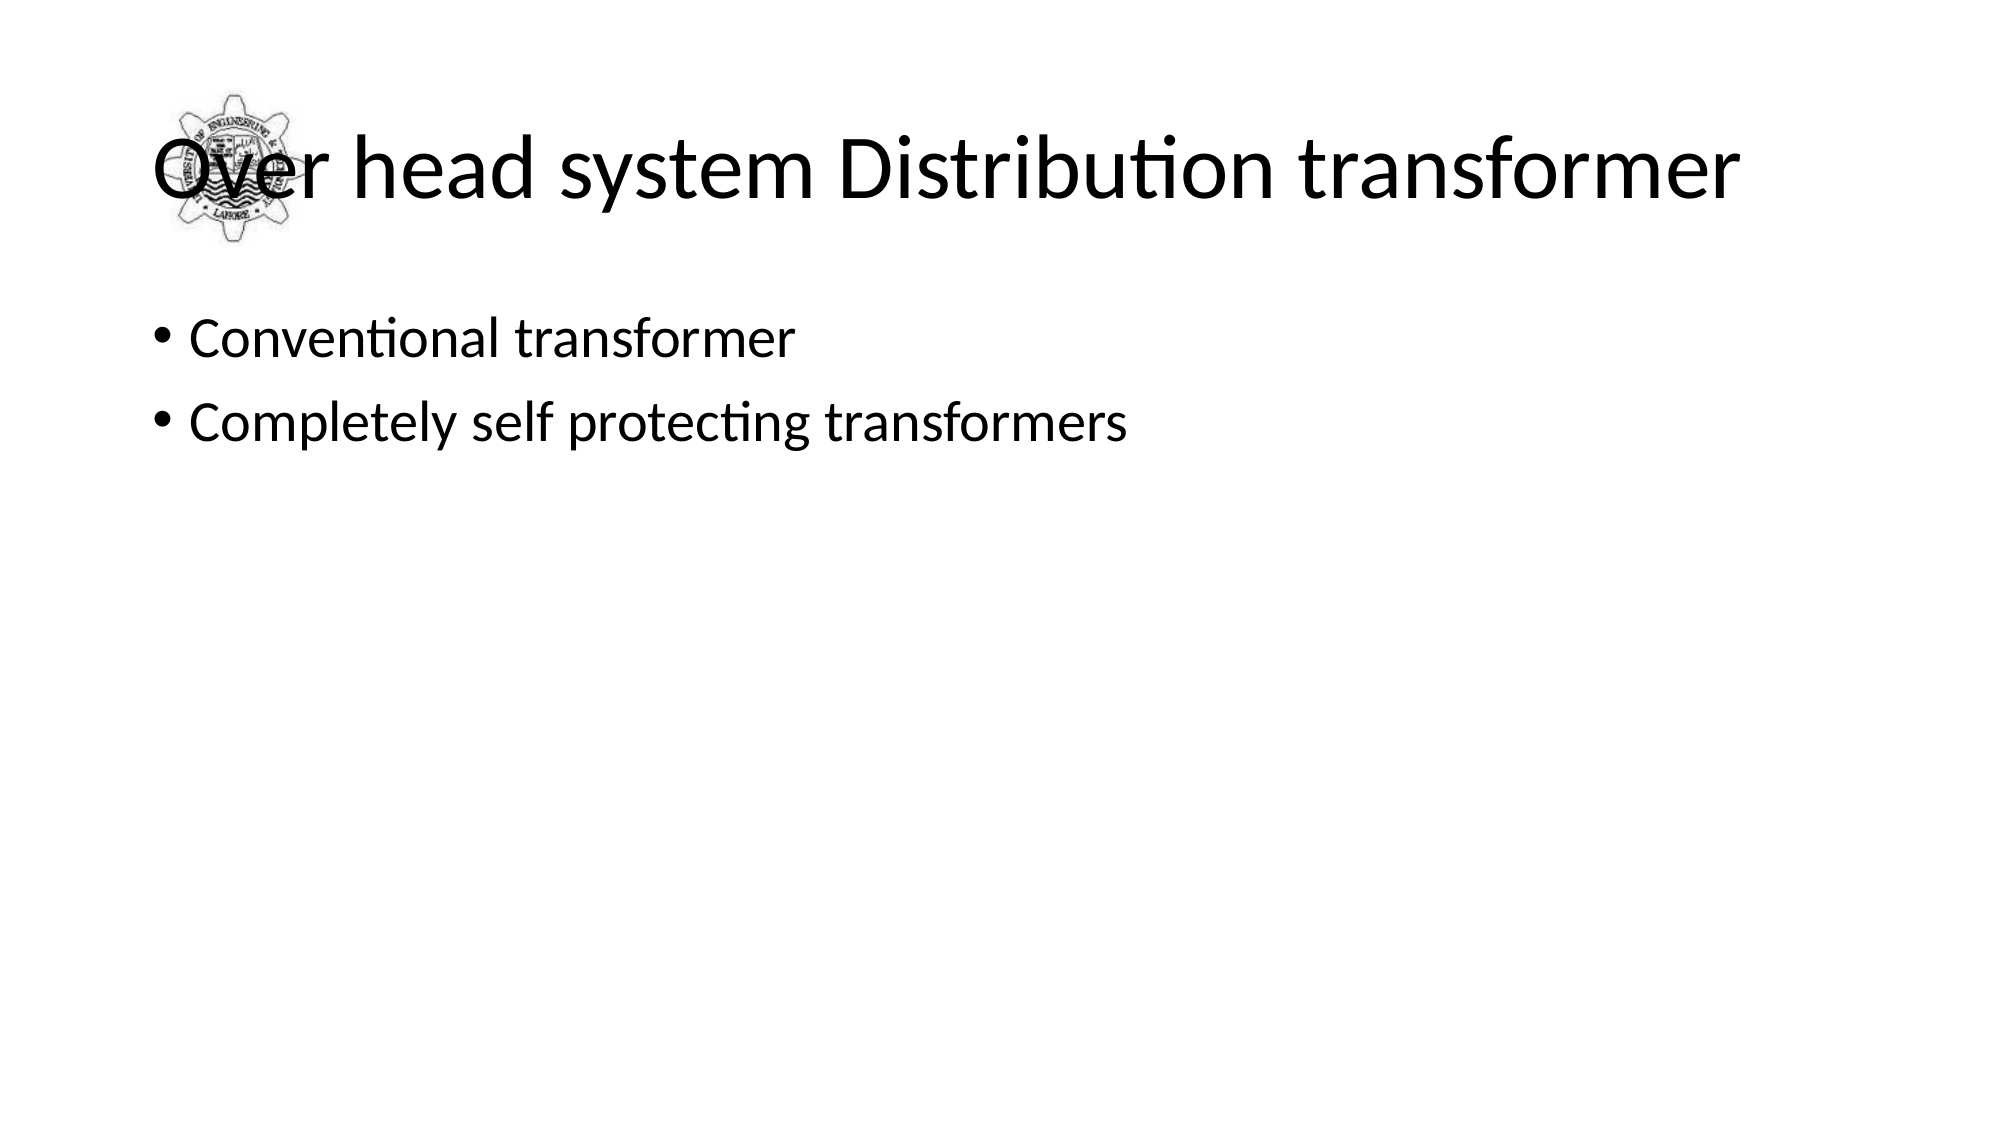

# Over head system Distribution transformer
Conventional transformer
Completely self protecting transformers